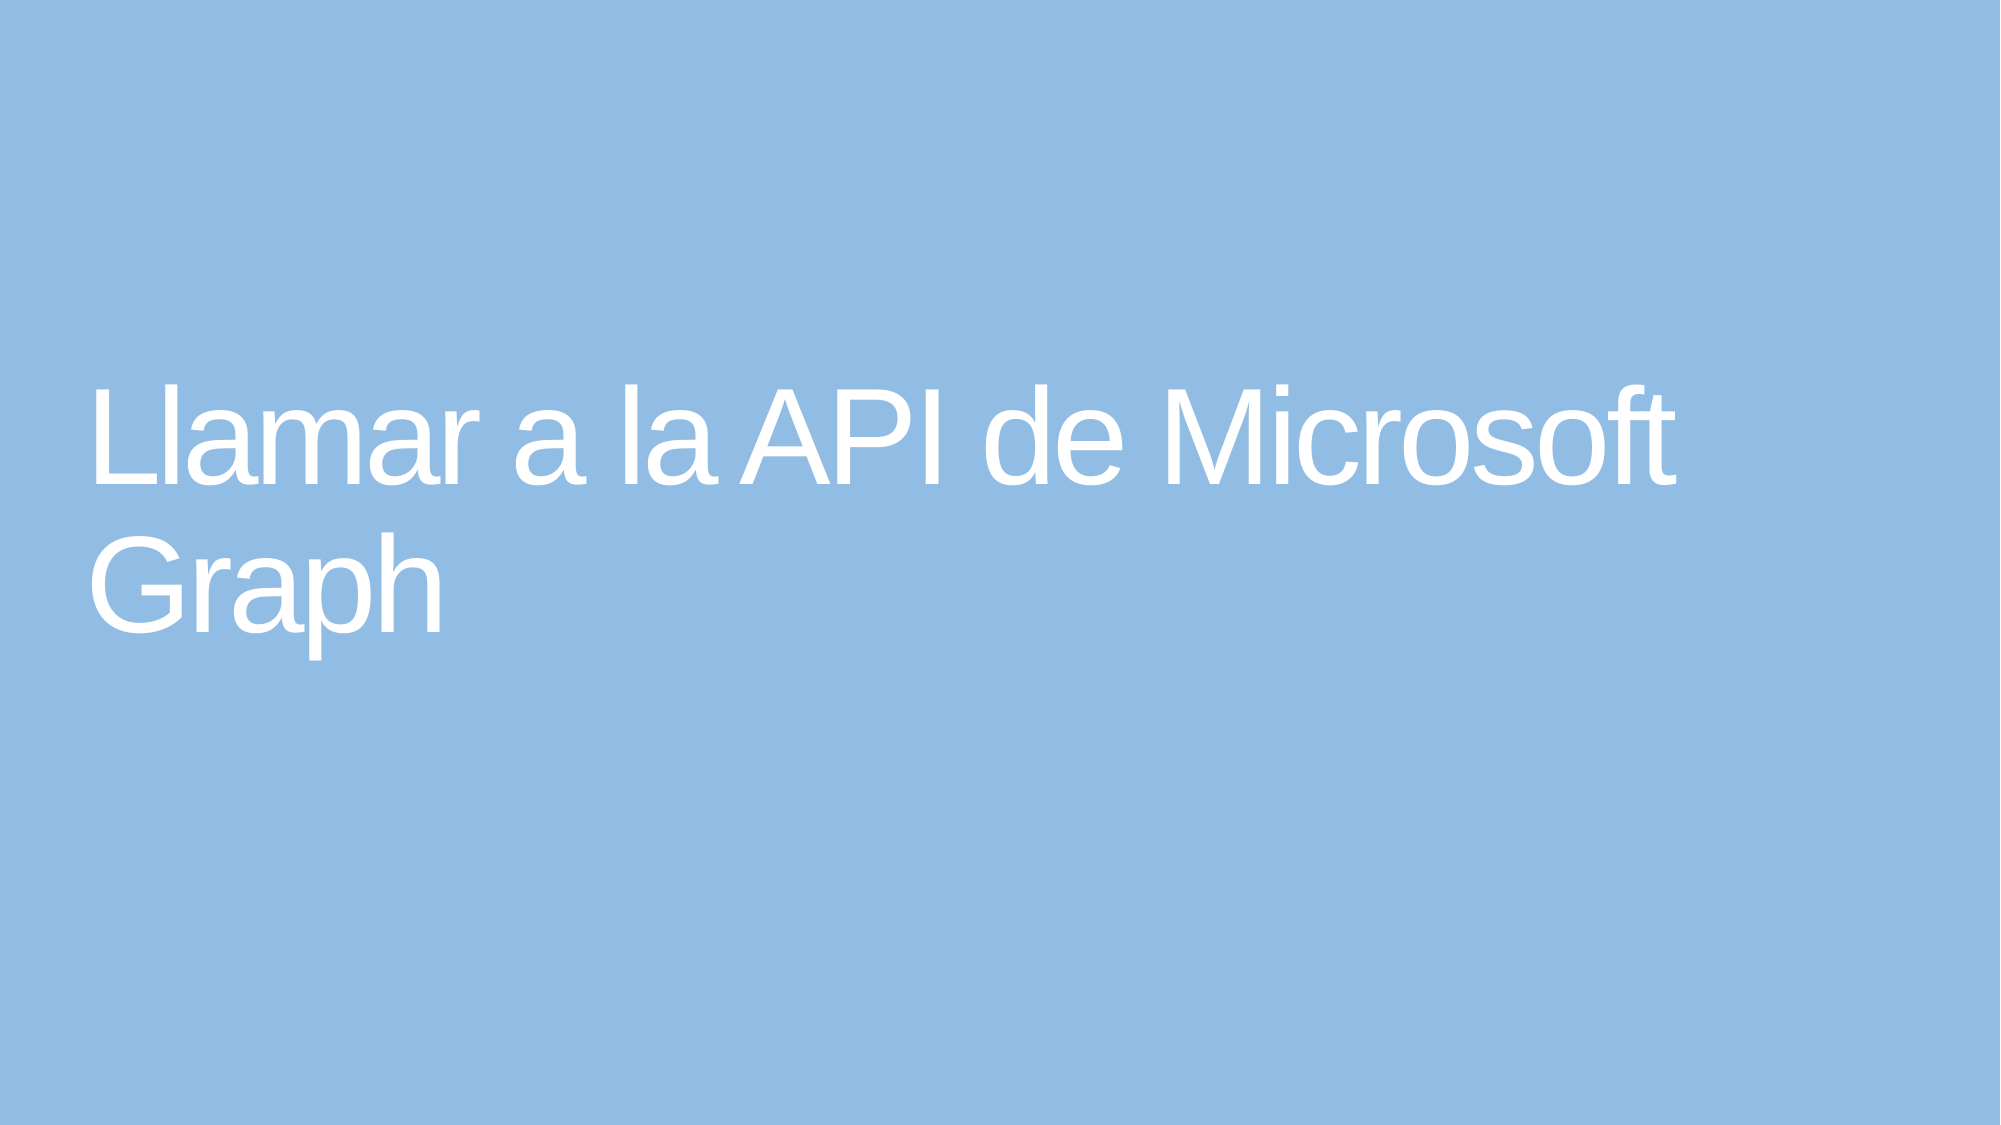

# Llamar a la API de Microsoft Graph